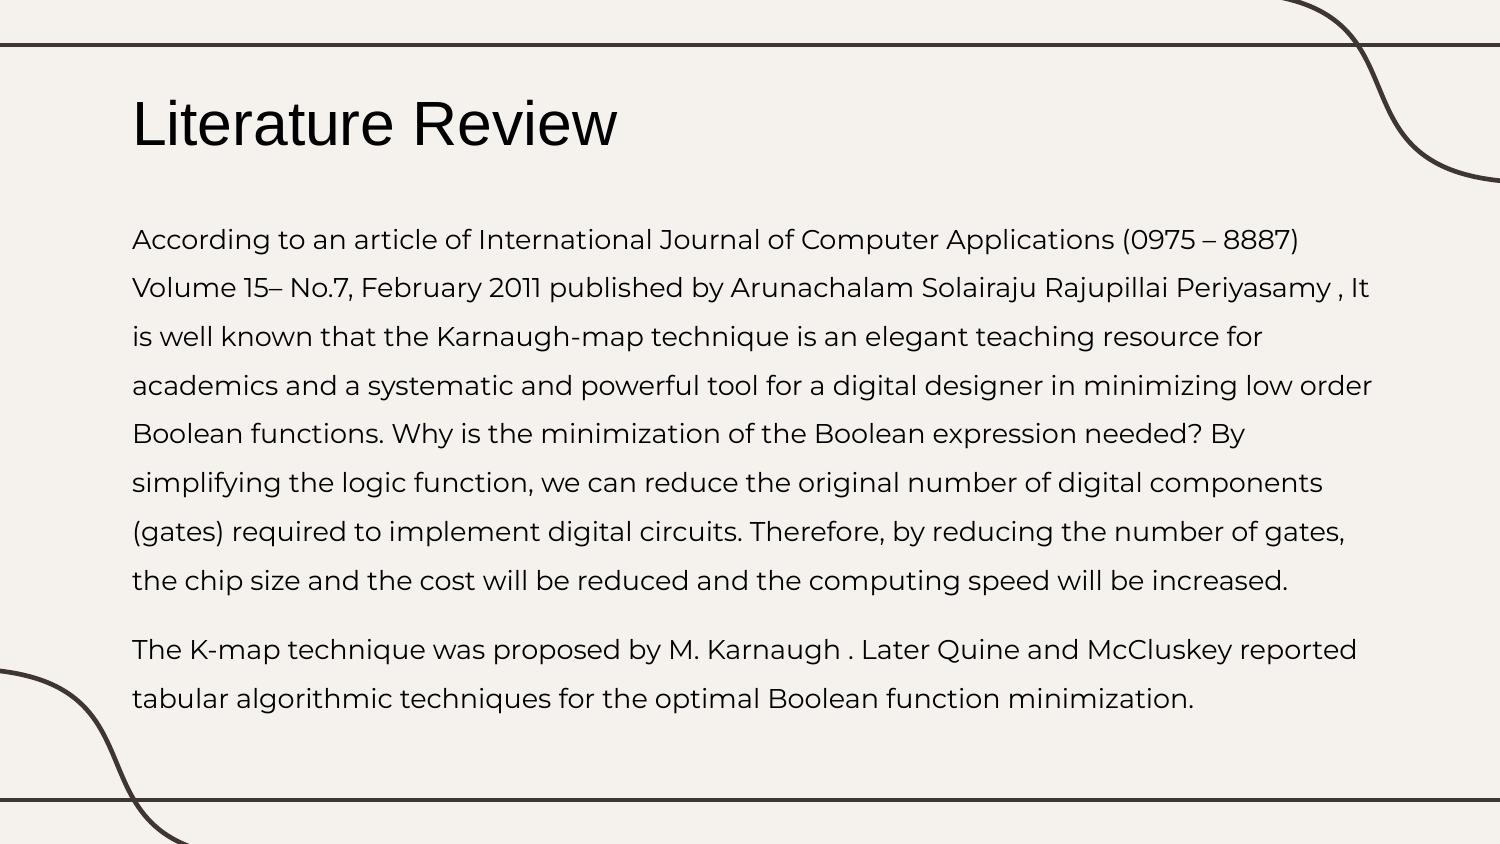

# Literature Review
According to an article of International Journal of Computer Applications (0975 – 8887) Volume 15– No.7, February 2011 published by Arunachalam Solairaju Rajupillai Periyasamy , It is well known that the Karnaugh-map technique is an elegant teaching resource for academics and a systematic and powerful tool for a digital designer in minimizing low order Boolean functions. Why is the minimization of the Boolean expression needed? By simplifying the logic function, we can reduce the original number of digital components (gates) required to implement digital circuits. Therefore, by reducing the number of gates, the chip size and the cost will be reduced and the computing speed will be increased.
The K-map technique was proposed by M. Karnaugh . Later Quine and McCluskey reported tabular algorithmic techniques for the optimal Boolean function minimization.